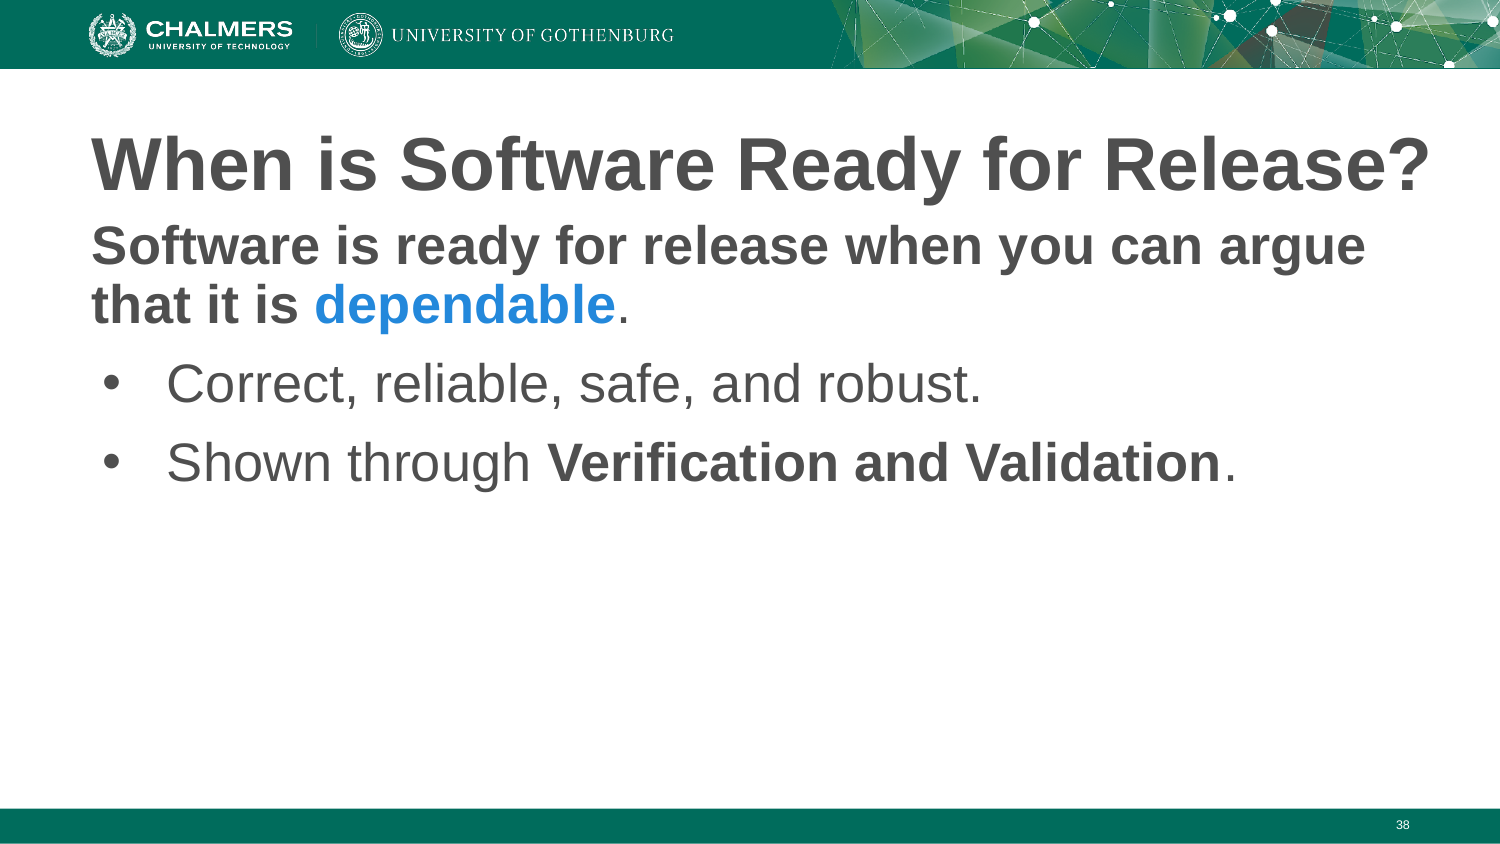

# When is Software Ready for Release?
Software is ready for release when you can argue that it is dependable.
Correct, reliable, safe, and robust.
Shown through Verification and Validation.

38